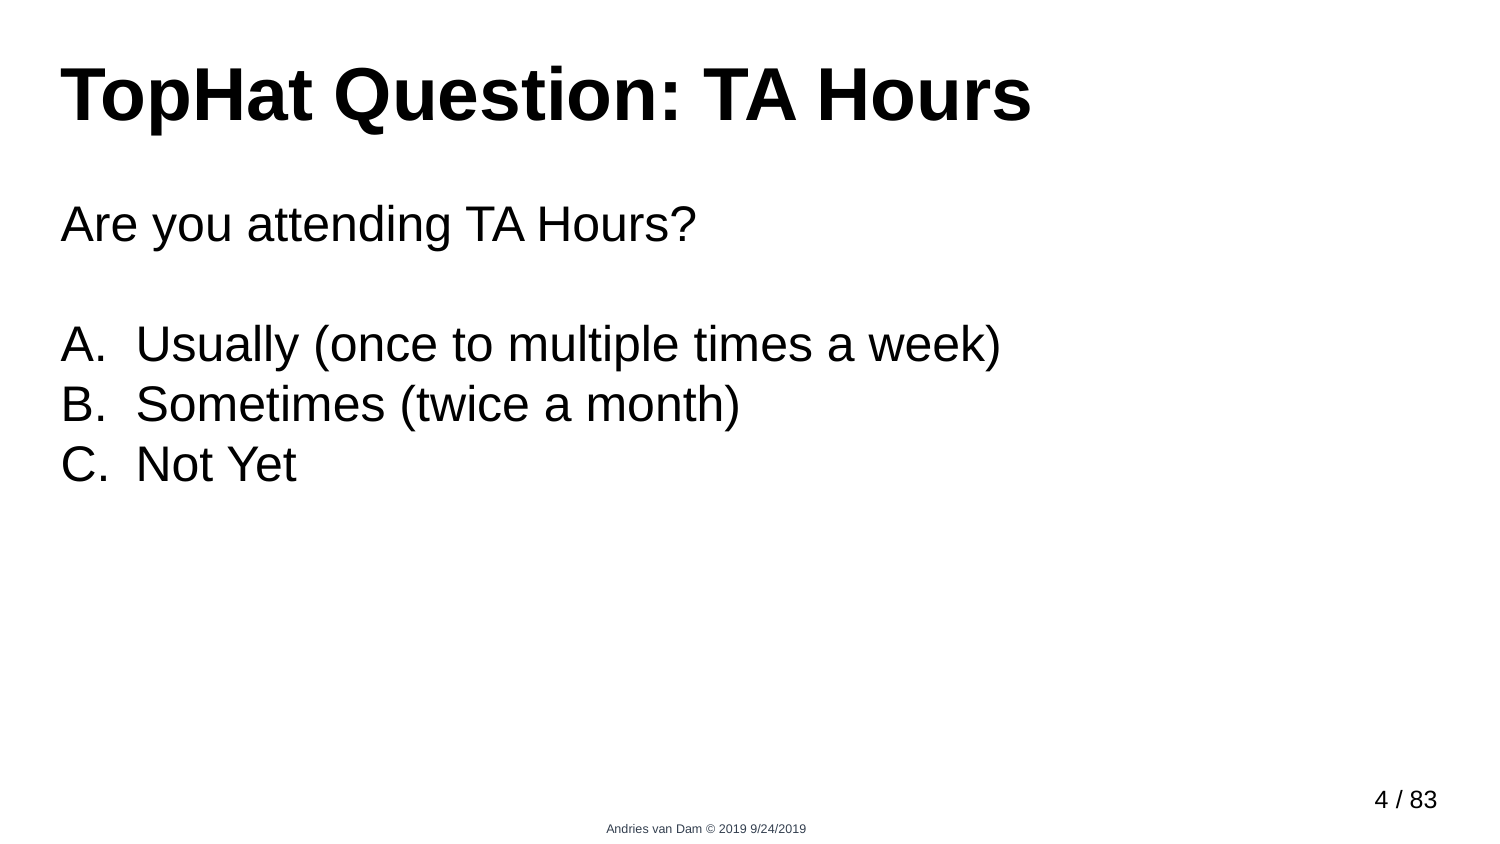

# TopHat Question: TA Hours
Are you attending TA Hours?

Usually (once to multiple times a week)
Sometimes (twice a month)
Not Yet